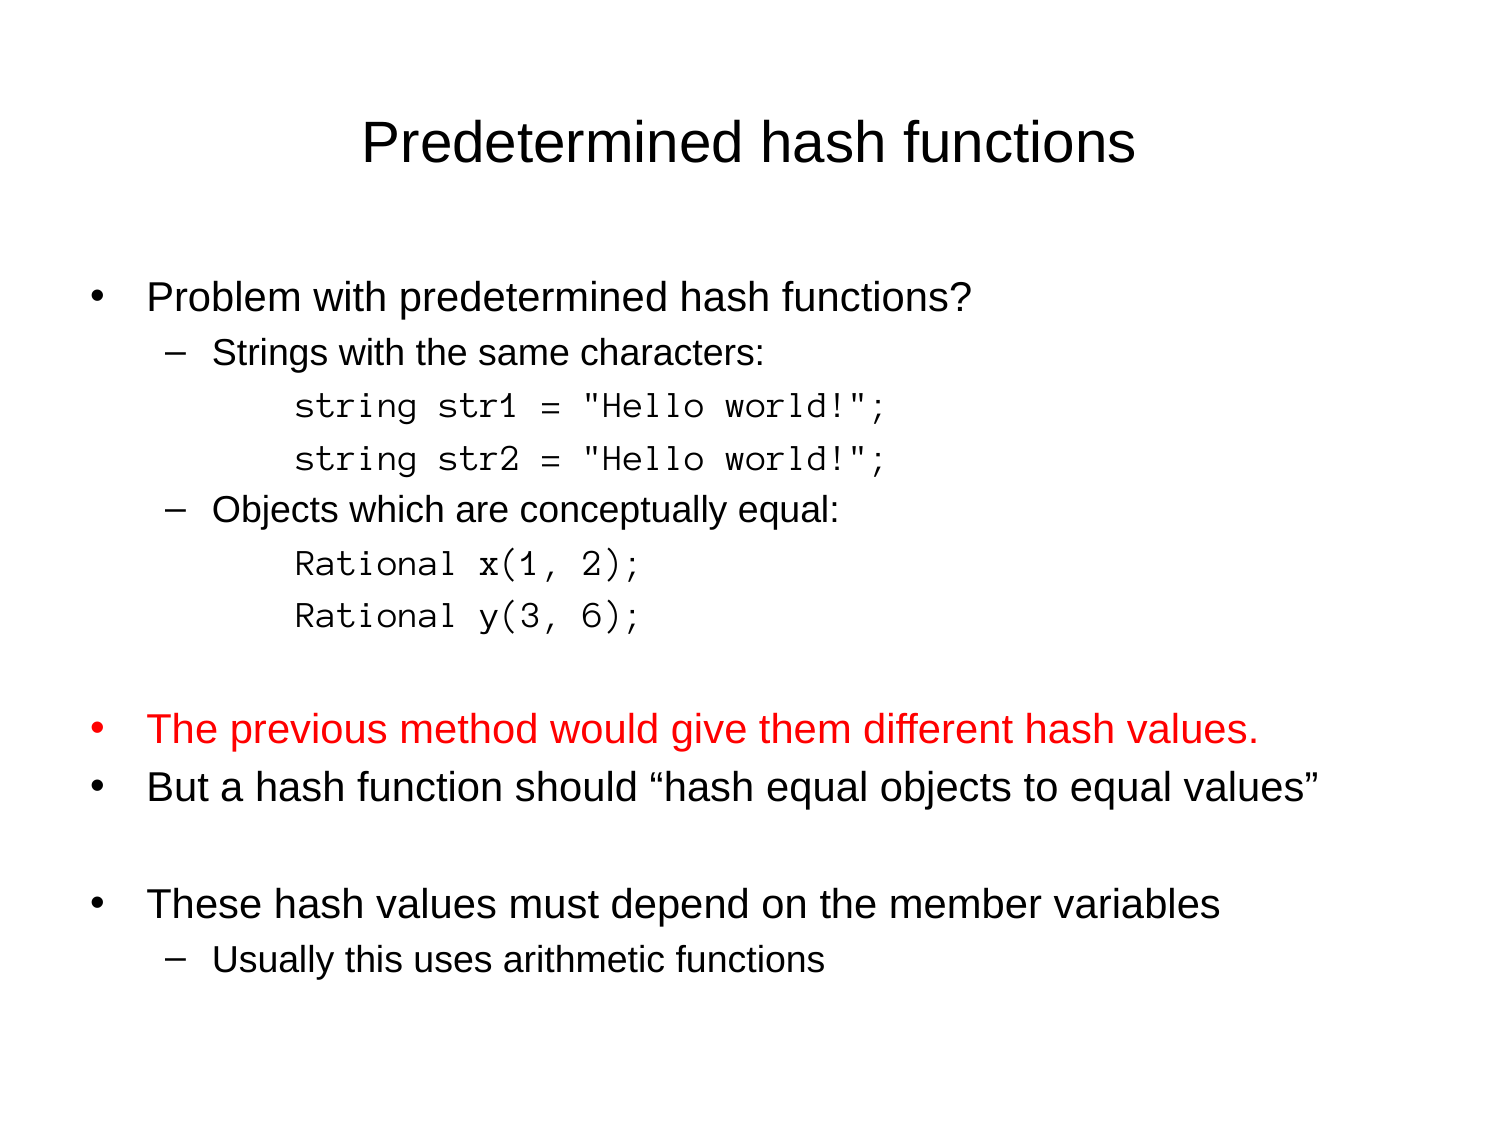

# Predetermined hash functions
Problem with predetermined hash functions?
Strings with the same characters:
		string str1 = "Hello world!";
		string str2 = "Hello world!";
Objects which are conceptually equal:
		Rational x(1, 2);
		Rational y(3, 6);

The previous method would give them different hash values.
But a hash function should “hash equal objects to equal values”

These hash values must depend on the member variables
Usually this uses arithmetic functions